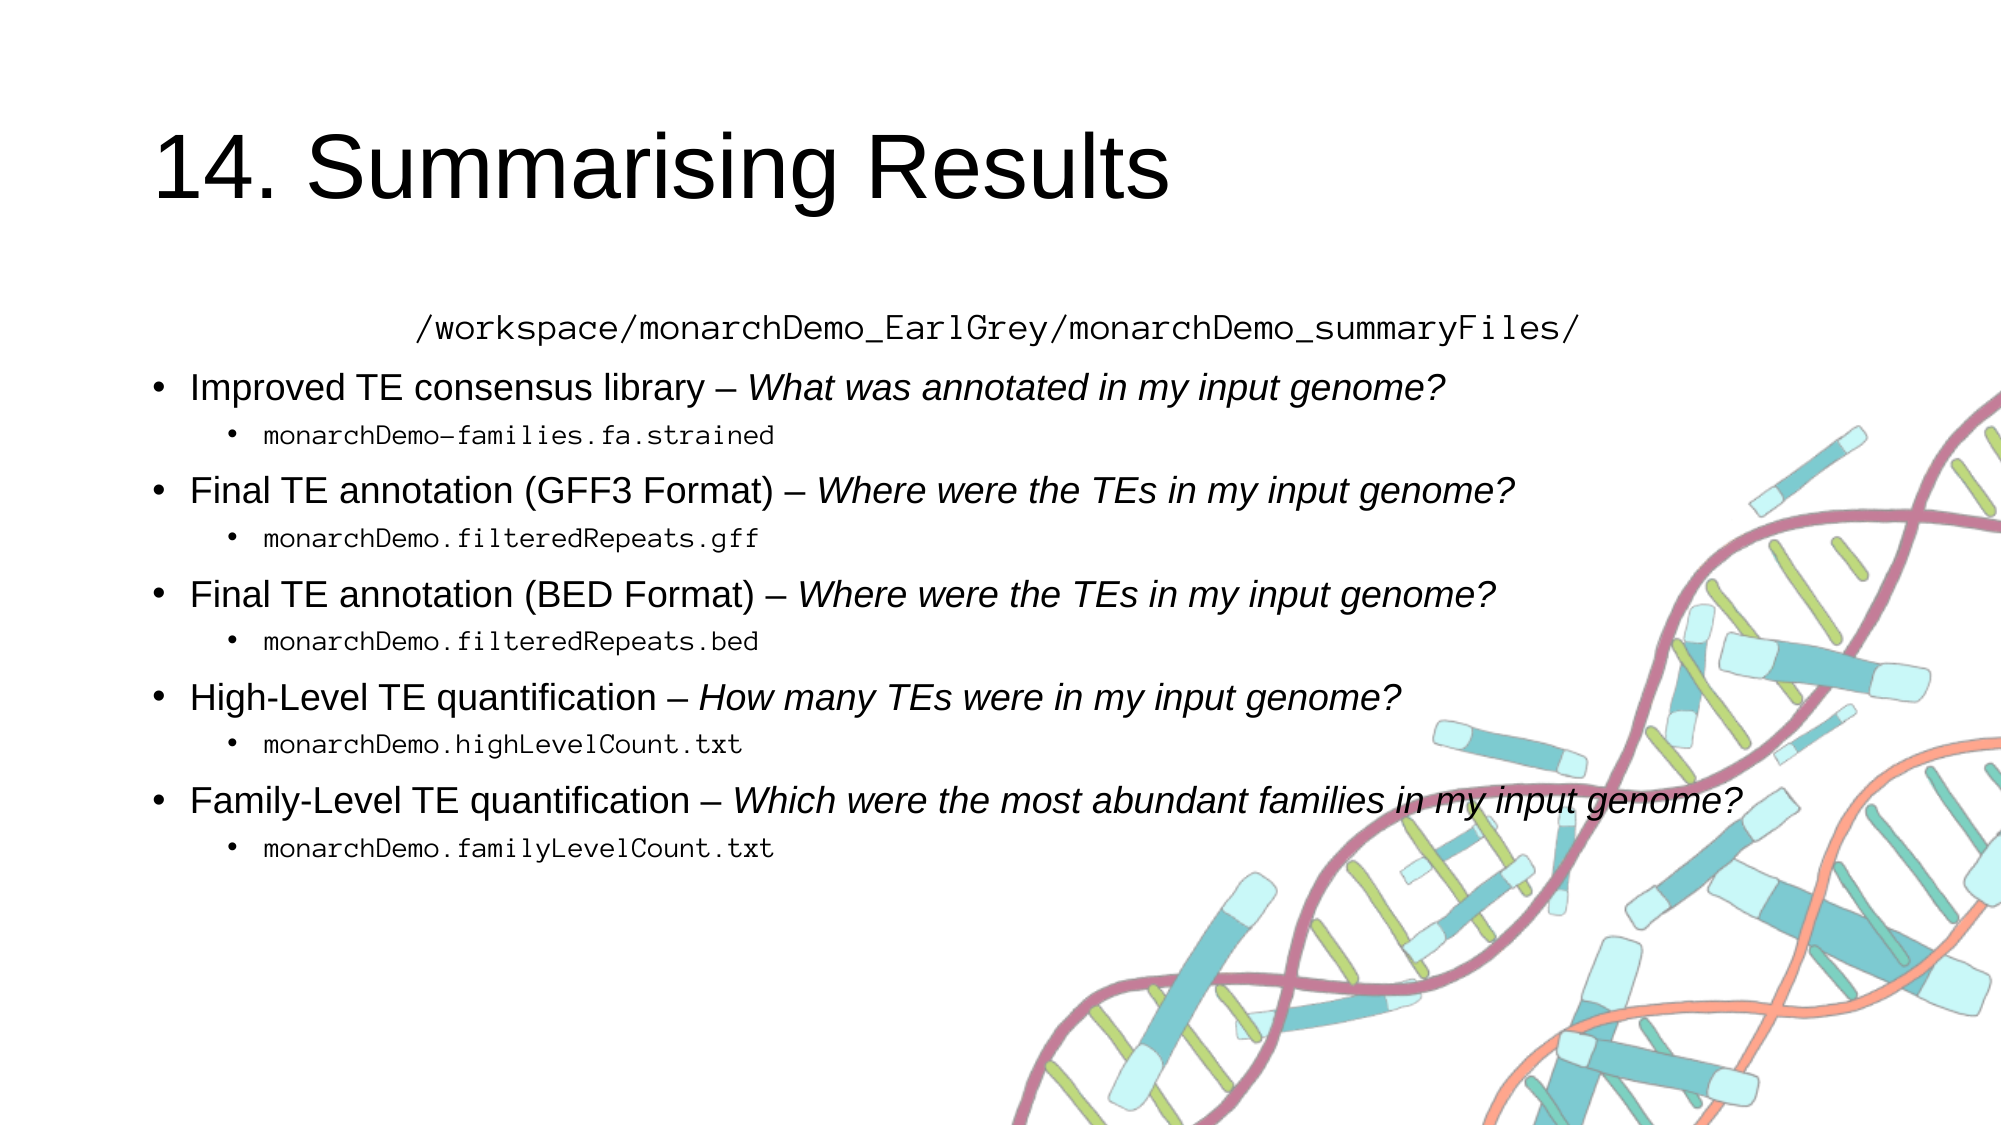

# 14. Summarising Results
/workspace/monarchDemo_EarlGrey/monarchDemo_summaryFiles/
Improved TE consensus library – What was annotated in my input genome?
monarchDemo-families.fa.strained
Final TE annotation (GFF3 Format) – Where were the TEs in my input genome?
monarchDemo.filteredRepeats.gff
Final TE annotation (BED Format) – Where were the TEs in my input genome?
monarchDemo.filteredRepeats.bed
High-Level TE quantification – How many TEs were in my input genome?
monarchDemo.highLevelCount.txt
Family-Level TE quantification – Which were the most abundant families in my input genome?
monarchDemo.familyLevelCount.txt